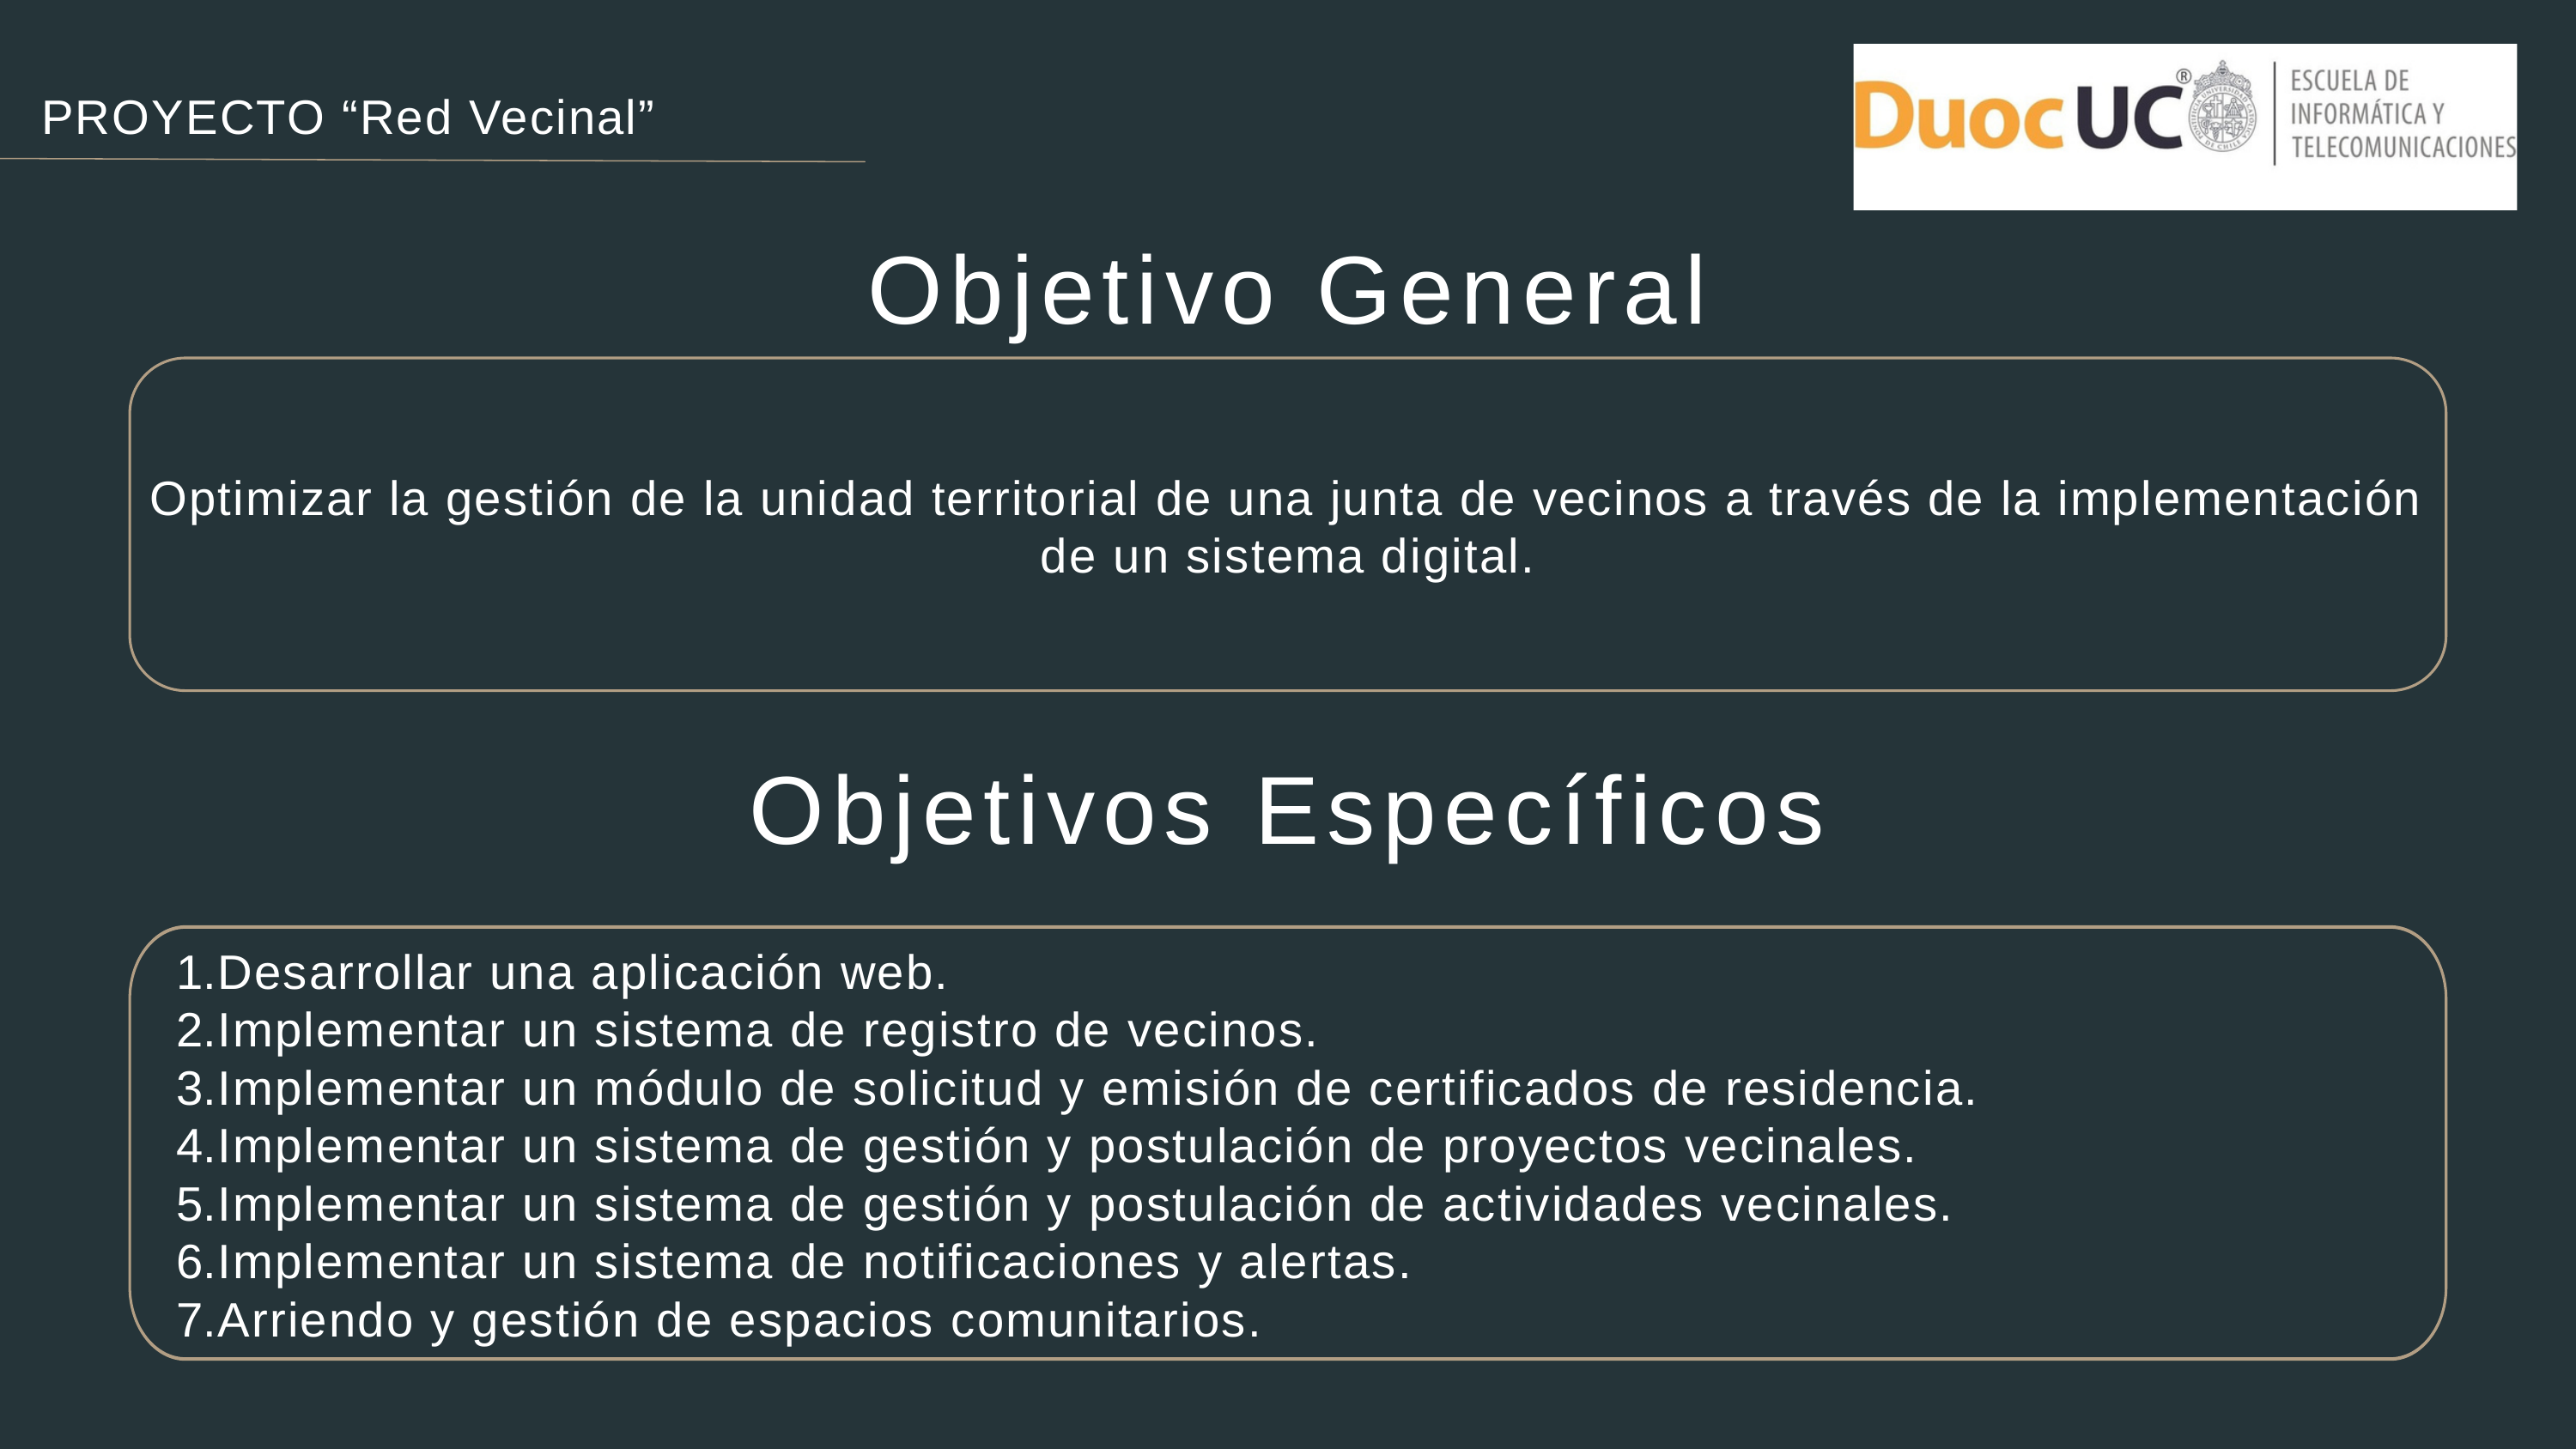

PROYECTO “Red Vecinal”

Objetivo General

Optimizar la gestión de la unidad territorial de una junta de vecinos a través de la implementación de un sistema digital.

Objetivos Específicos

Desarrollar una aplicación web.
Implementar un sistema de registro de vecinos.
Implementar un módulo de solicitud y emisión de certificados de residencia.
Implementar un sistema de gestión y postulación de proyectos vecinales.
Implementar un sistema de gestión y postulación de actividades vecinales.
Implementar un sistema de notificaciones y alertas.
Arriendo y gestión de espacios comunitarios.